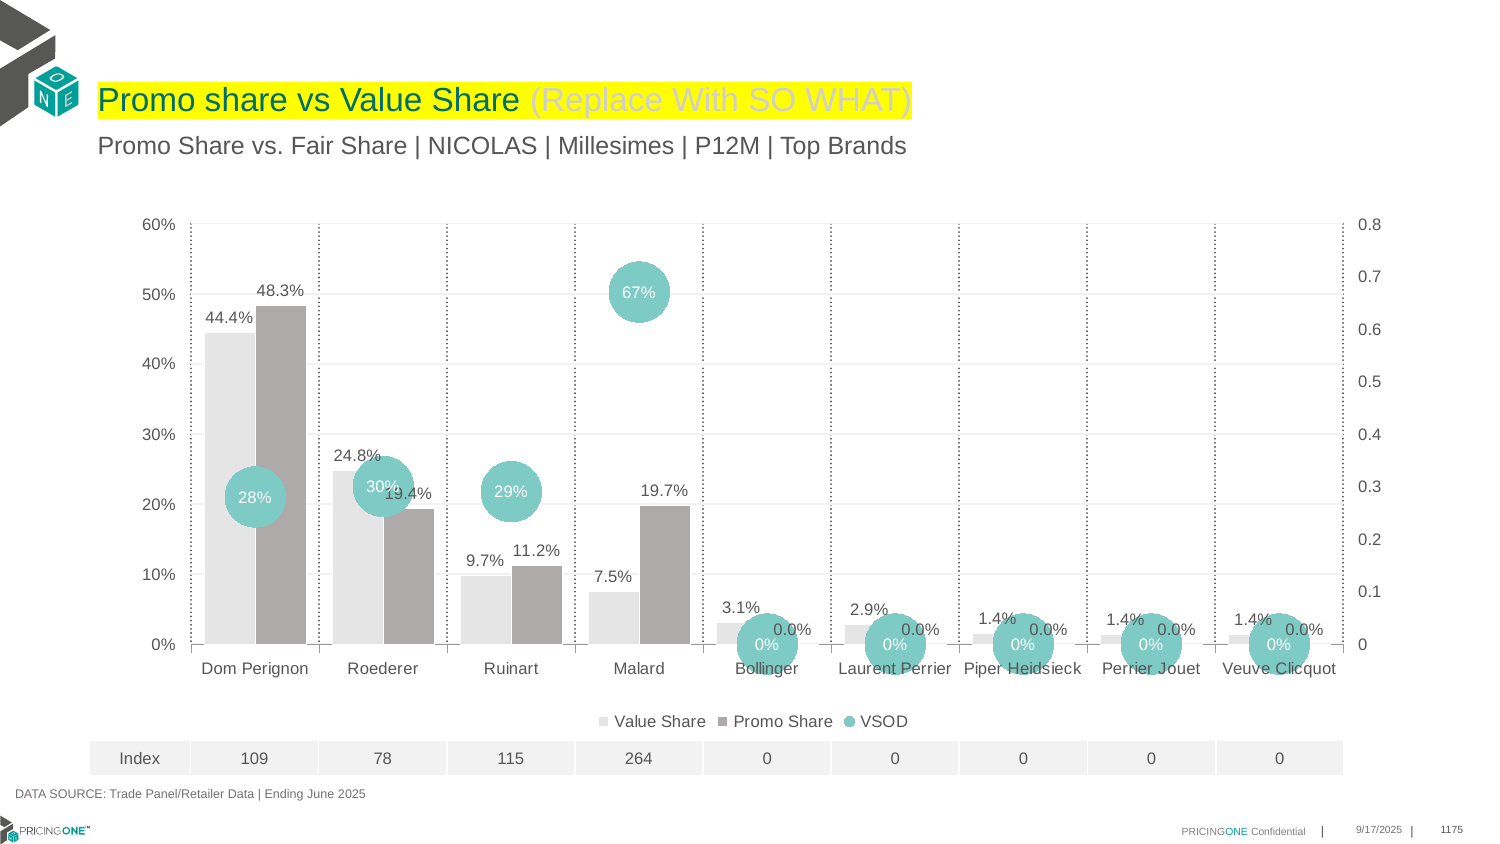

# Promo share vs Value Share (Replace With SO WHAT)
Promo Share vs. Fair Share | NICOLAS | Millesimes | P12M | Top Brands

### Chart

| Category | Value Share | Promo Share | VSOD |
|---|---|---|---|
| Dom Perignon | 0.4440819756174198 | 0.48307396271797953 | 0.28 |
| Roederer | 0.24767431513079197 | 0.19378953698135898 | 0.3 |
| Ruinart | 0.09736730819055299 | 0.11160072158749249 | 0.29 |
| Malard | 0.0745368908390893 | 0.19707837241932252 | 0.67 |
| Bollinger | 0.03115193161978547 | 0.0 | 0.0 |
| Laurent Perrier | 0.0285752310722366 | 0.0 | 0.0 |
| Piper Heidsieck | 0.0143829030563669 | 0.0 | 0.0 |
| Perrier Jouet | 0.013696990410610461 | 0.0 | 0.0 |
| Veuve Clicquot | 0.013619815394210772 | 0.0 | 0.0 |
| Index | 109 | 78 | 115 | 264 | 0 | 0 | 0 | 0 | 0 |
| --- | --- | --- | --- | --- | --- | --- | --- | --- | --- |
DATA SOURCE: Trade Panel/Retailer Data | Ending June 2025

9/17/2025
1175